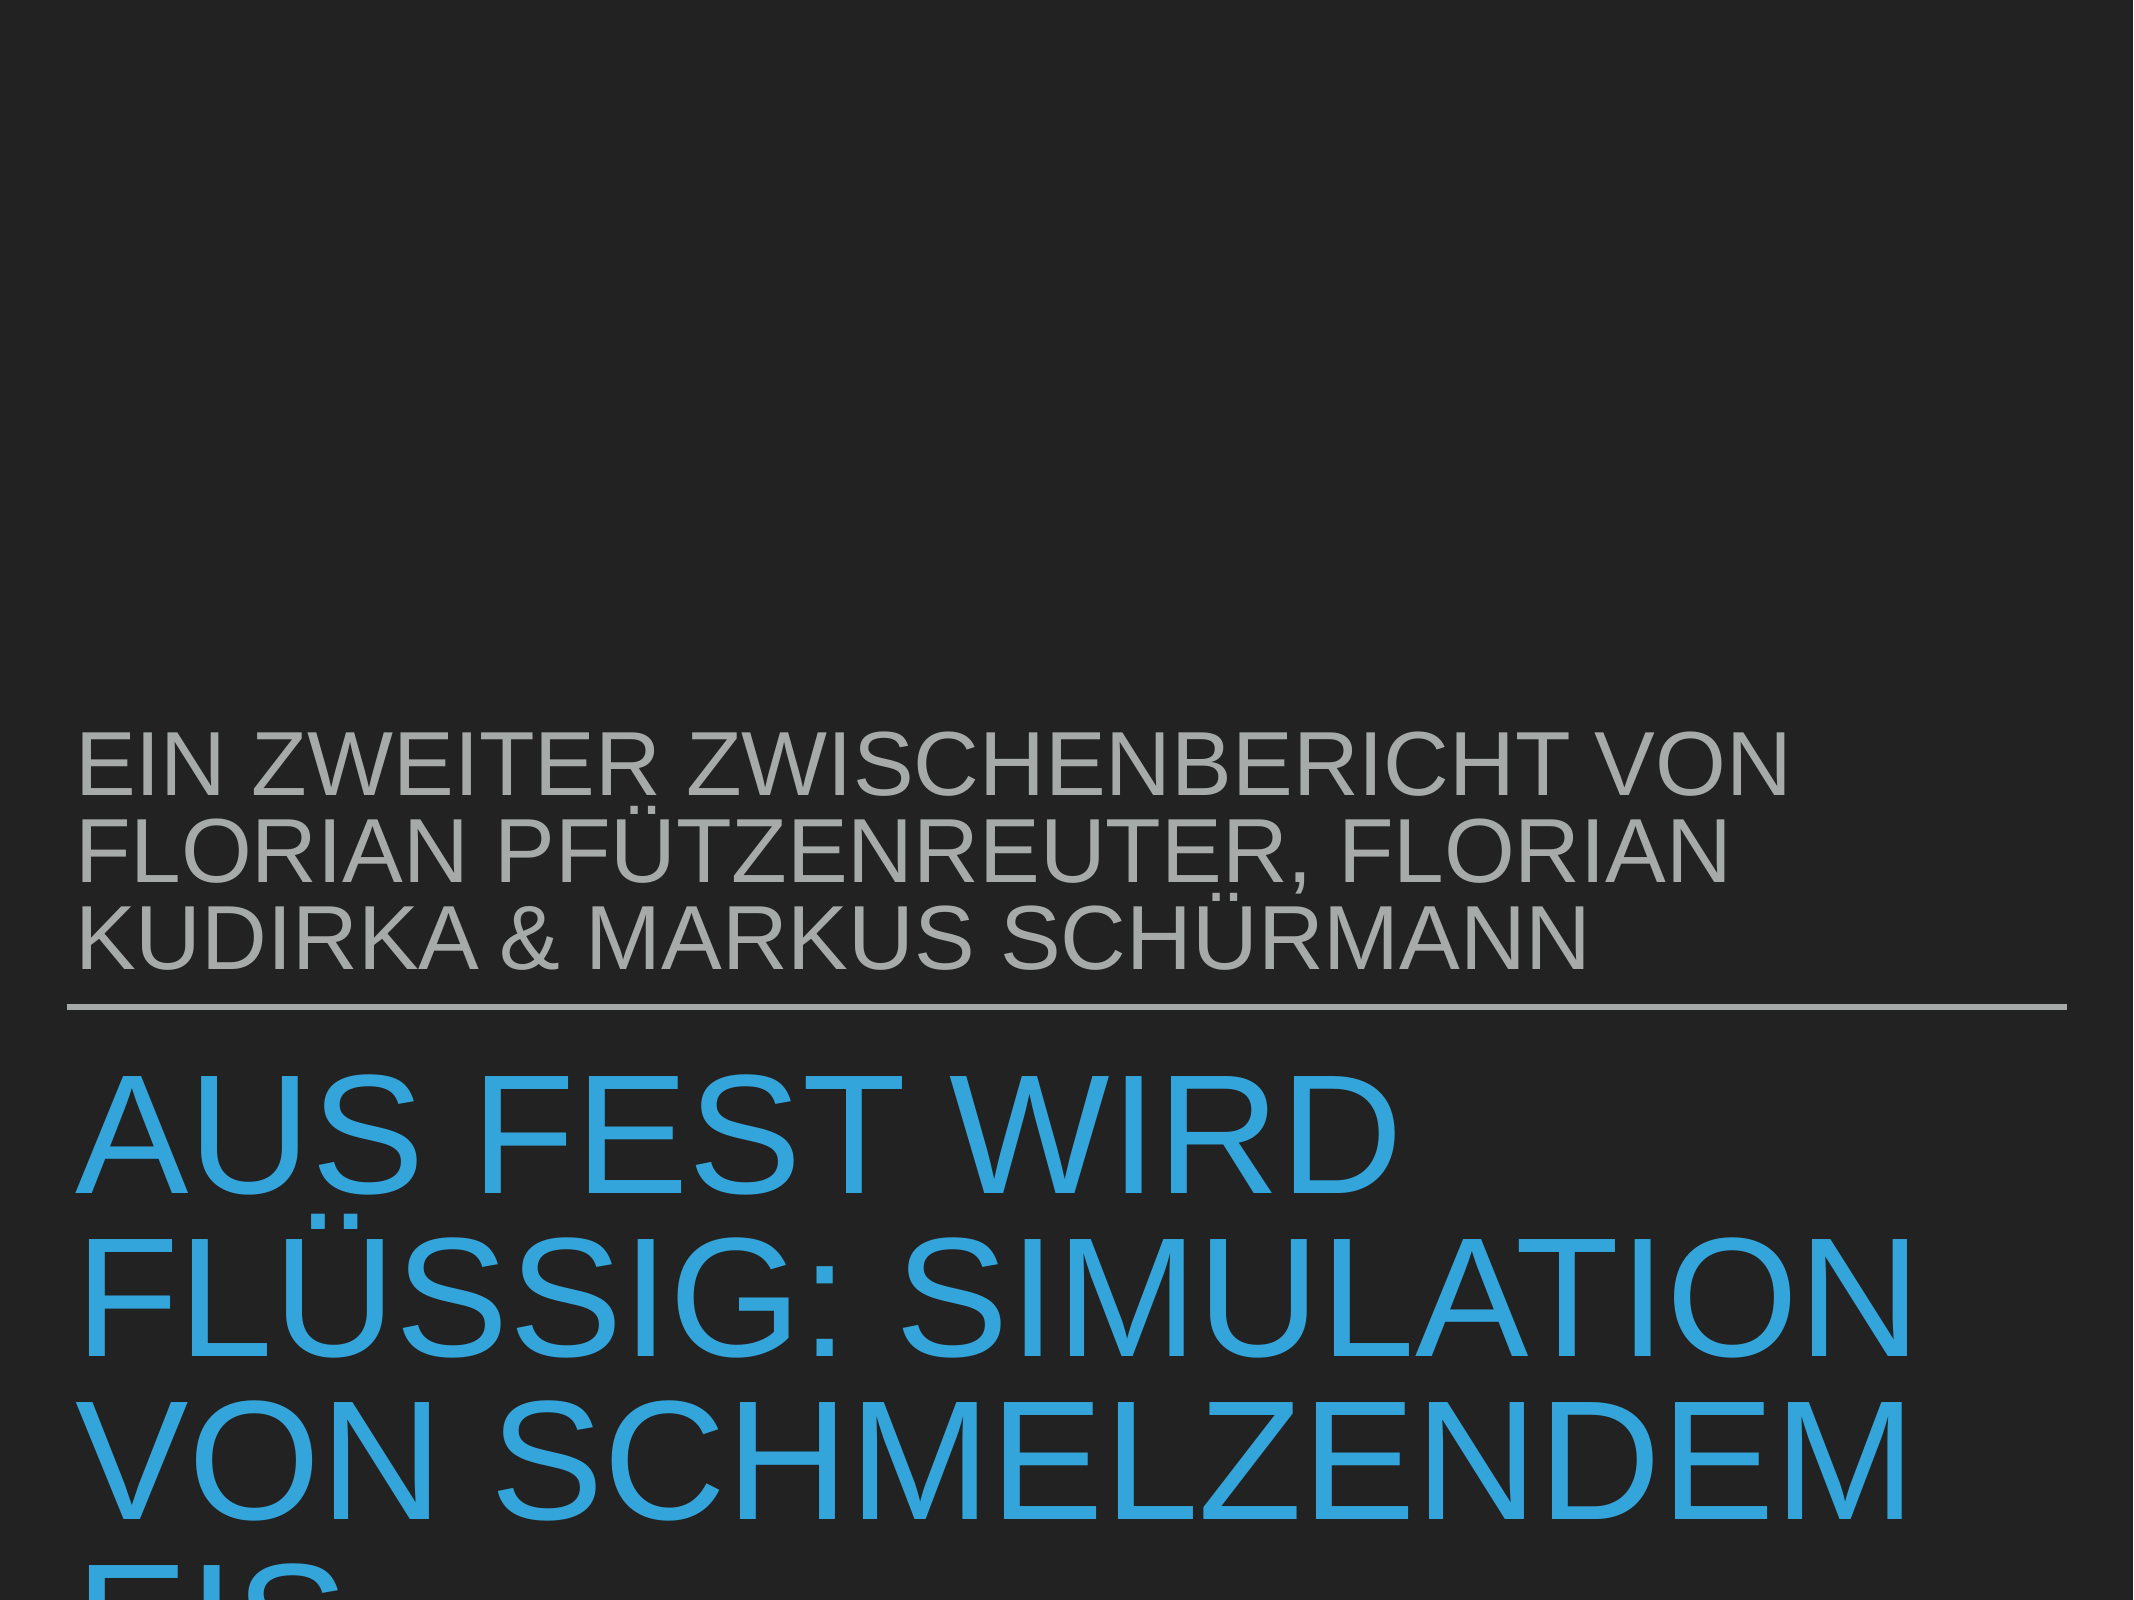

Ein Zweiter Zwischenbericht von florian pfützenreuter, florian  kudirka & Markus Schürmann
# Aus fest wird flüssig: Simulation von schmelzendem Eis.